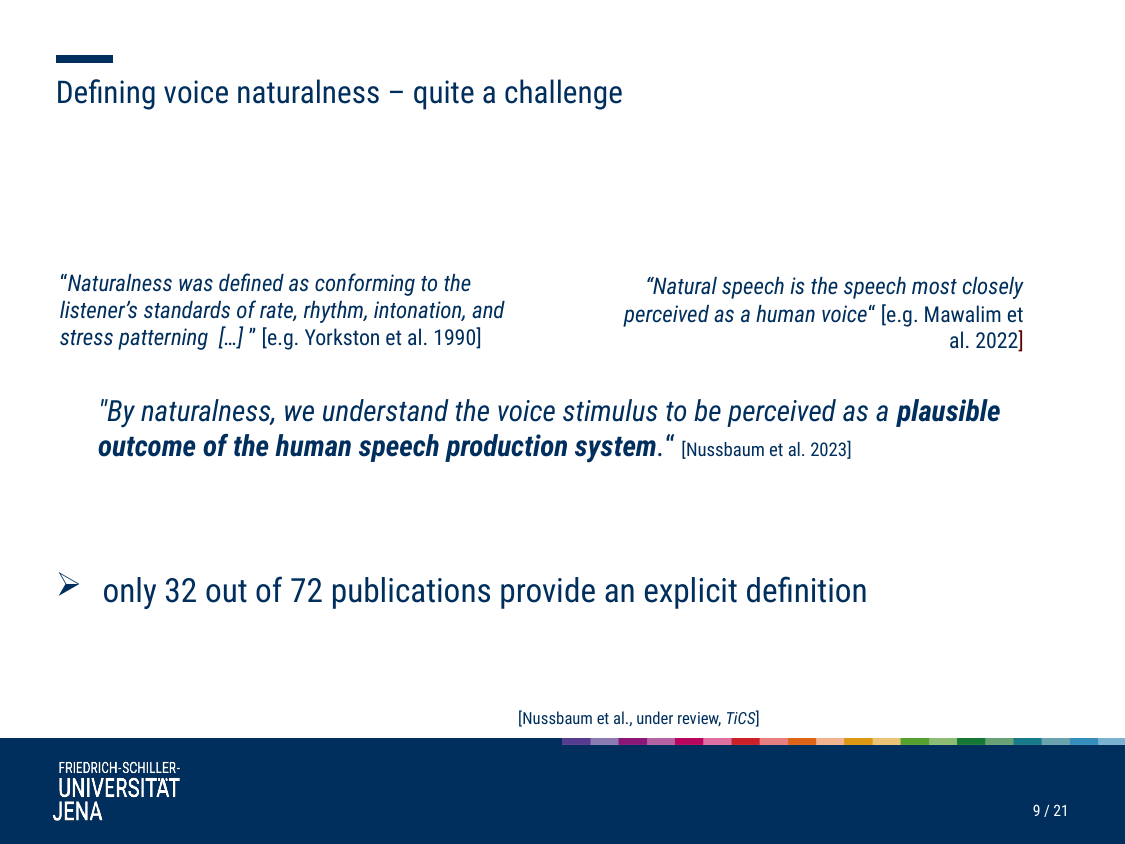

Defining voice naturalness – quite a challenge
“Naturalness was defined as conforming to the listener’s standards of rate, rhythm, intonation, and stress patterning  […] ” [e.g. Yorkston et al. 1990]
“Natural speech is the speech most closely perceived as a human voice“ [e.g. Mawalim et al. 2022]
"By naturalness, we understand the voice stimulus to be perceived as a plausible outcome of the human speech production system.“ [Nussbaum et al. 2023]
only 32 out of 72 publications provide an explicit definition
[Nussbaum et al., under review, TiCS]